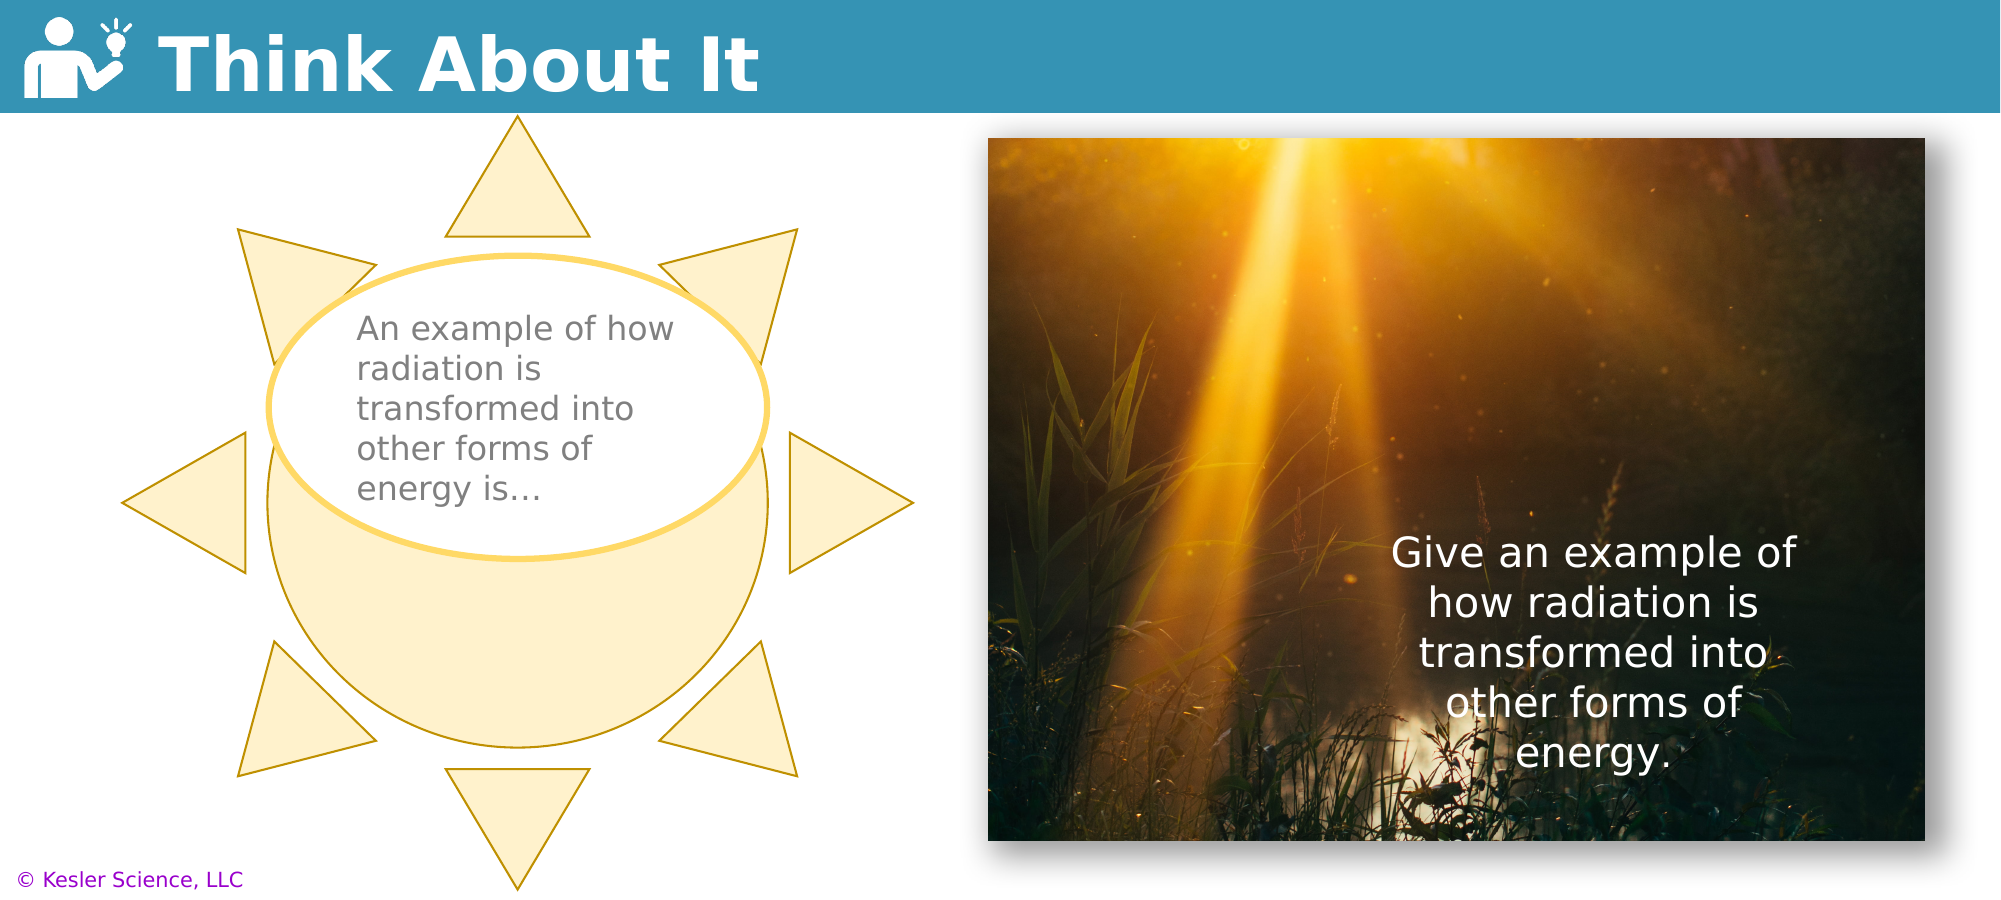

An example of how radiation is transformed into other forms of energy is…